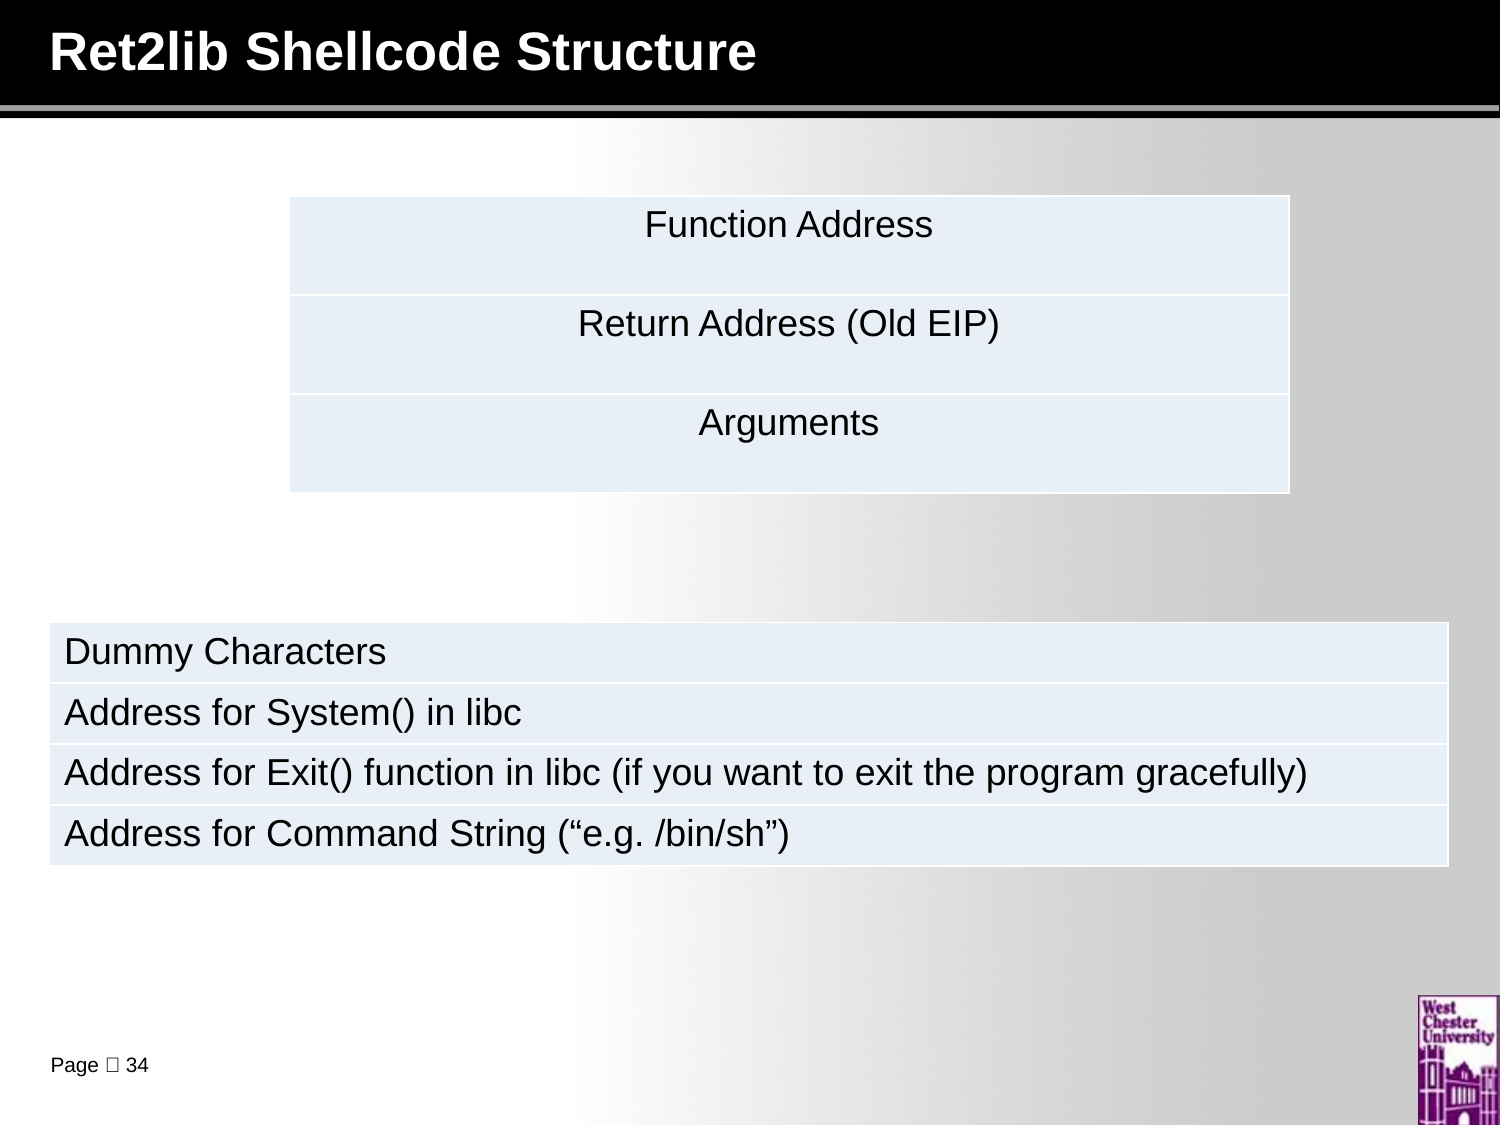

# Ret2lib Shellcode Structure
| Function Address |
| --- |
| Return Address (Old EIP) |
| Arguments |
| Dummy Characters |
| --- |
| Address for System() in libc |
| Address for Exit() function in libc (if you want to exit the program gracefully) |
| Address for Command String (“e.g. /bin/sh”) |